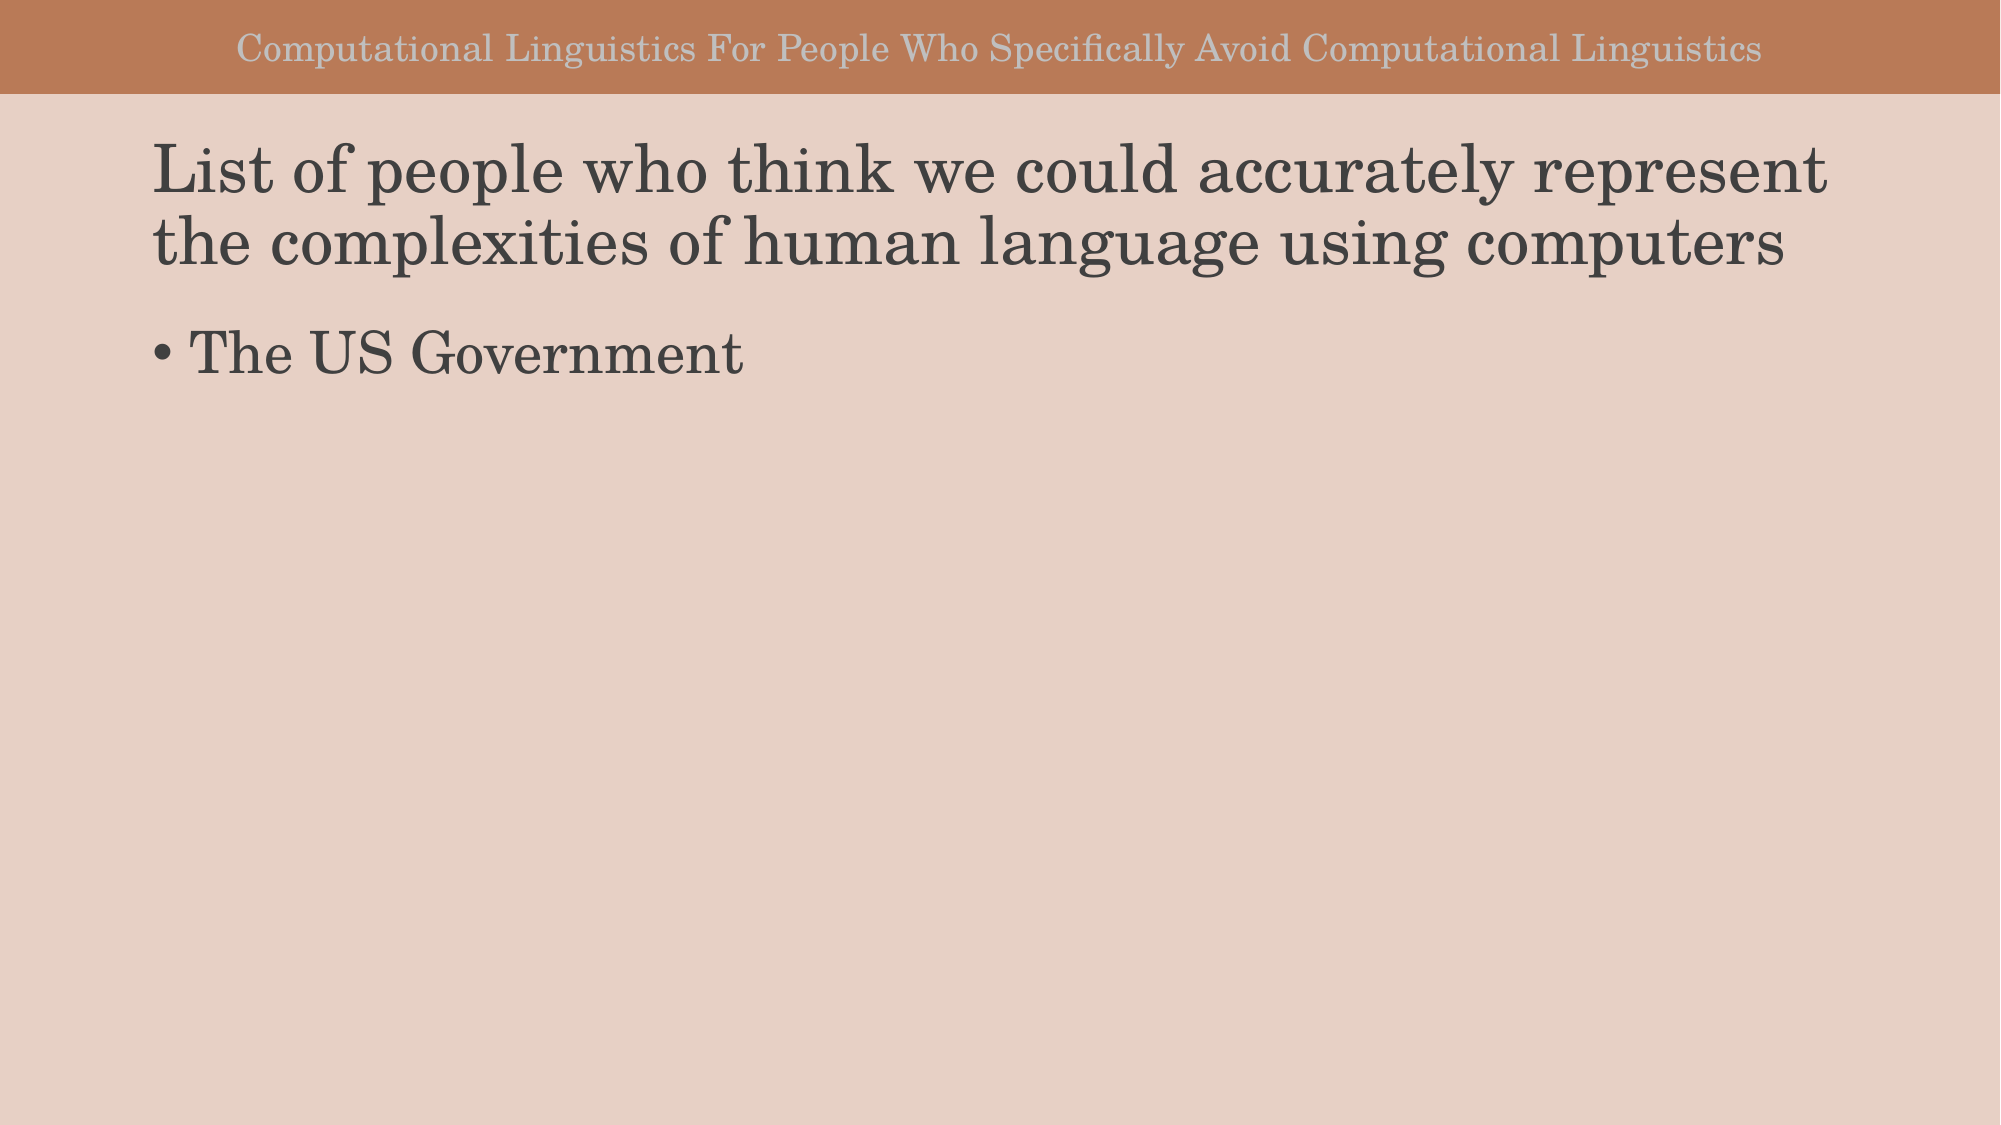

# List of people who think we could accurately represent the complexities of human language using computers
The US Government